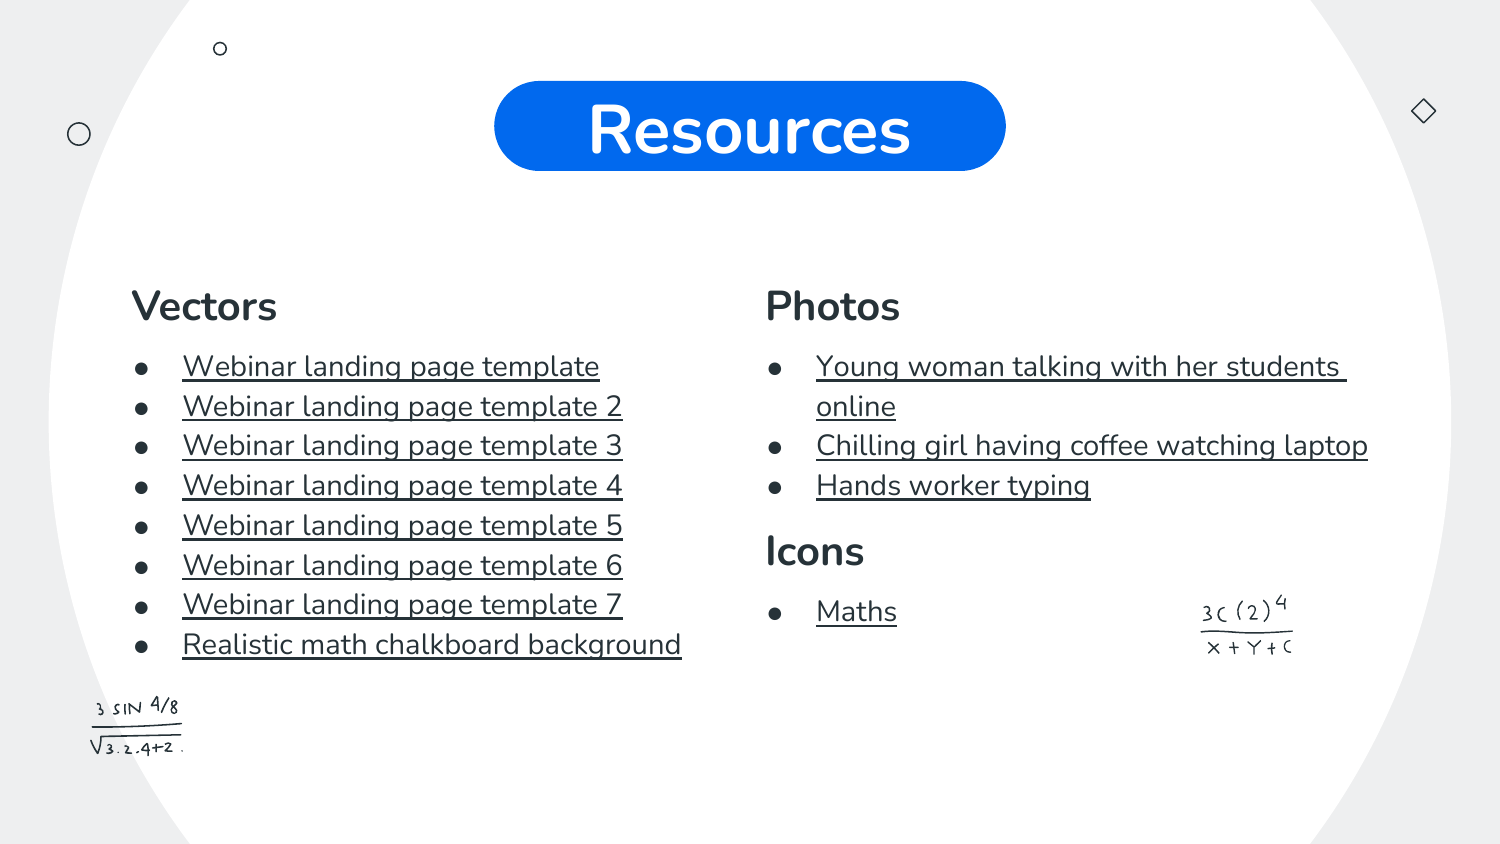

# Resources
Vectors
Photos
Webinar landing page template
Webinar landing page template 2
Webinar landing page template 3
Webinar landing page template 4
Webinar landing page template 5
Webinar landing page template 6
Webinar landing page template 7
Realistic math chalkboard background
Young woman talking with her students online
Chilling girl having coffee watching laptop
Hands worker typing
Icons
Maths